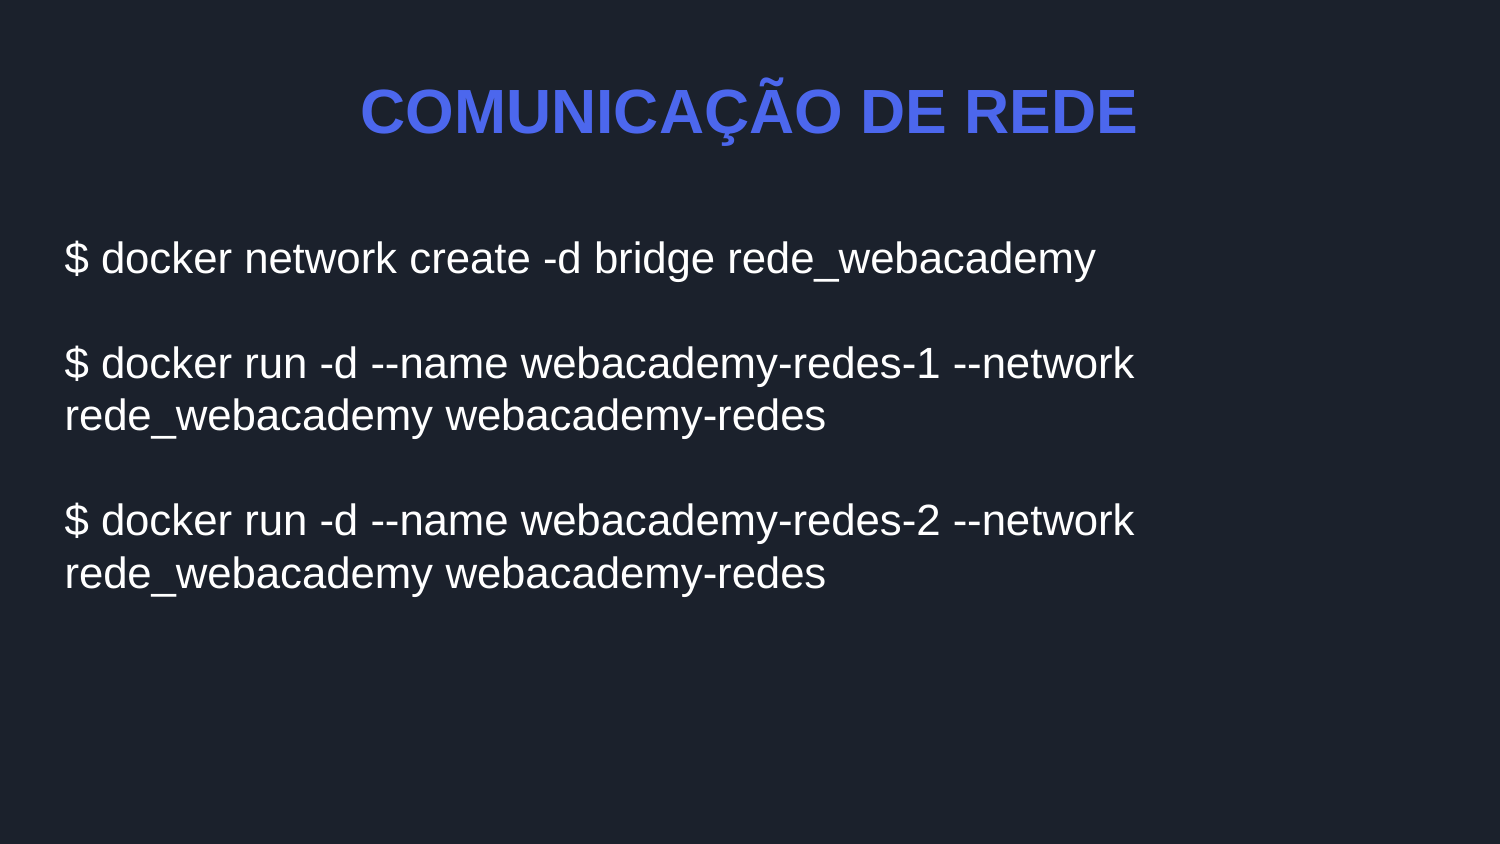

# COMUNICAÇÃO DE REDE
$ docker network create -d bridge rede_webacademy

$ docker run -d --name webacademy-redes-1 --network rede_webacademy webacademy-redes

$ docker run -d --name webacademy-redes-2 --network rede_webacademy webacademy-redes